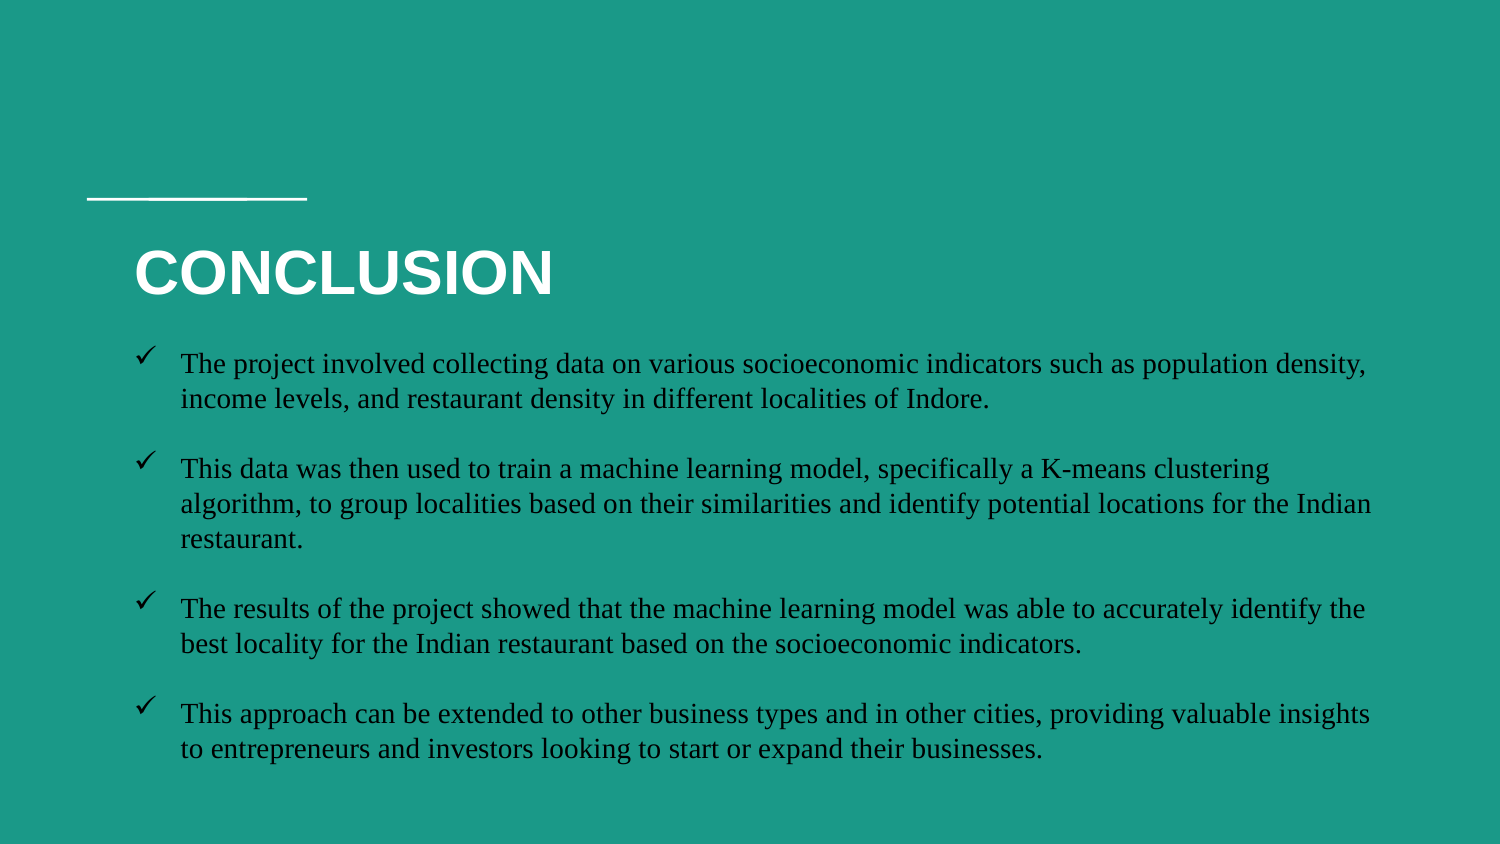

# CONCLUSION
The project involved collecting data on various socioeconomic indicators such as population density, income levels, and restaurant density in different localities of Indore.

This data was then used to train a machine learning model, specifically a K-means clustering algorithm, to group localities based on their similarities and identify potential locations for the Indian restaurant.

The results of the project showed that the machine learning model was able to accurately identify the best locality for the Indian restaurant based on the socioeconomic indicators.

This approach can be extended to other business types and in other cities, providing valuable insights to entrepreneurs and investors looking to start or expand their businesses.